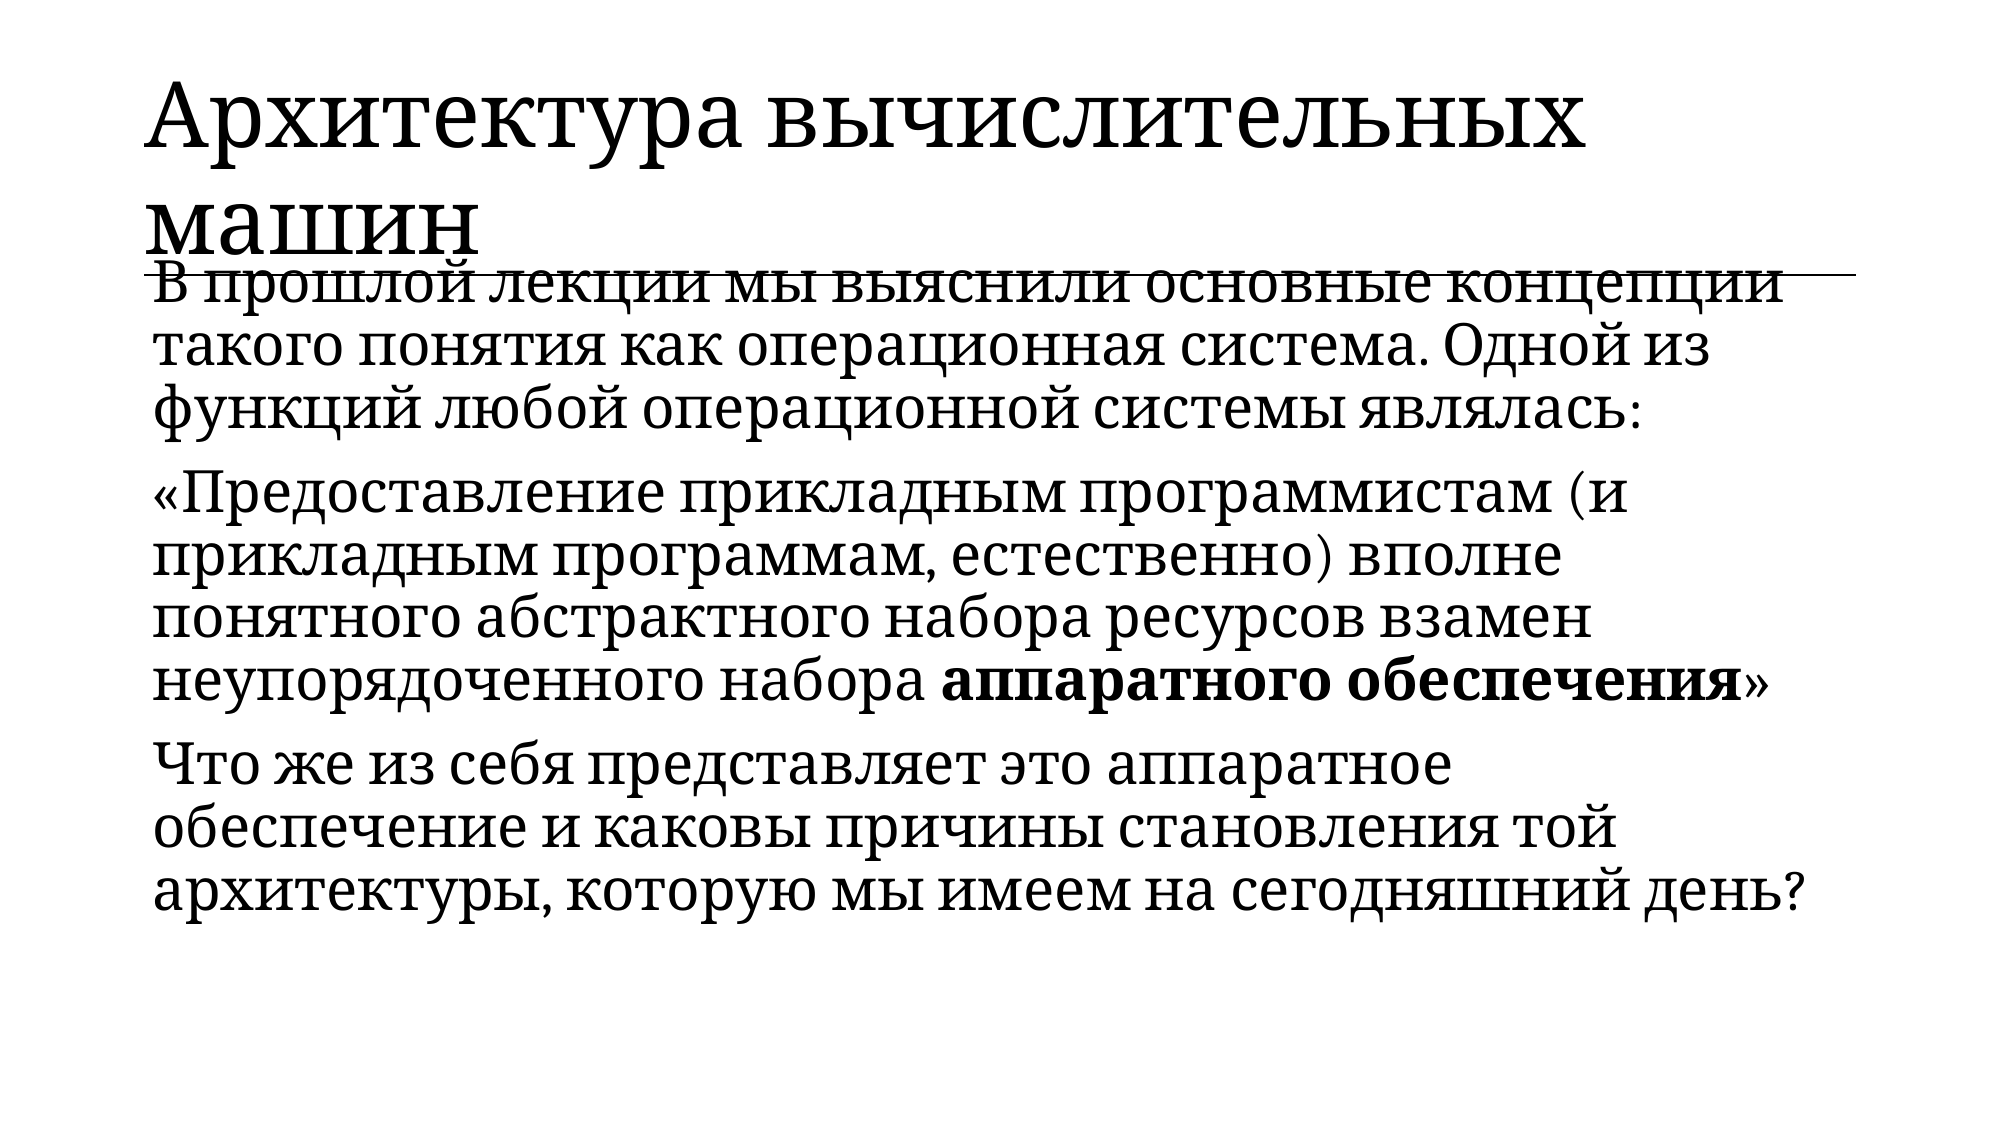

| Архитектура вычислительных машин |
| --- |
В прошлой лекции мы выяснили основные концепции такого понятия как операционная система. Одной из функций любой операционной системы являлась:
«Предоставление прикладным программистам (и прикладным программам, естественно) вполне понятного абстрактного набора ресурсов взамен неупорядоченного набора аппаратного обеспечения»
Что же из себя представляет это аппаратное обеспечение и каковы причины становления той архитектуры, которую мы имеем на сегодняшний день?